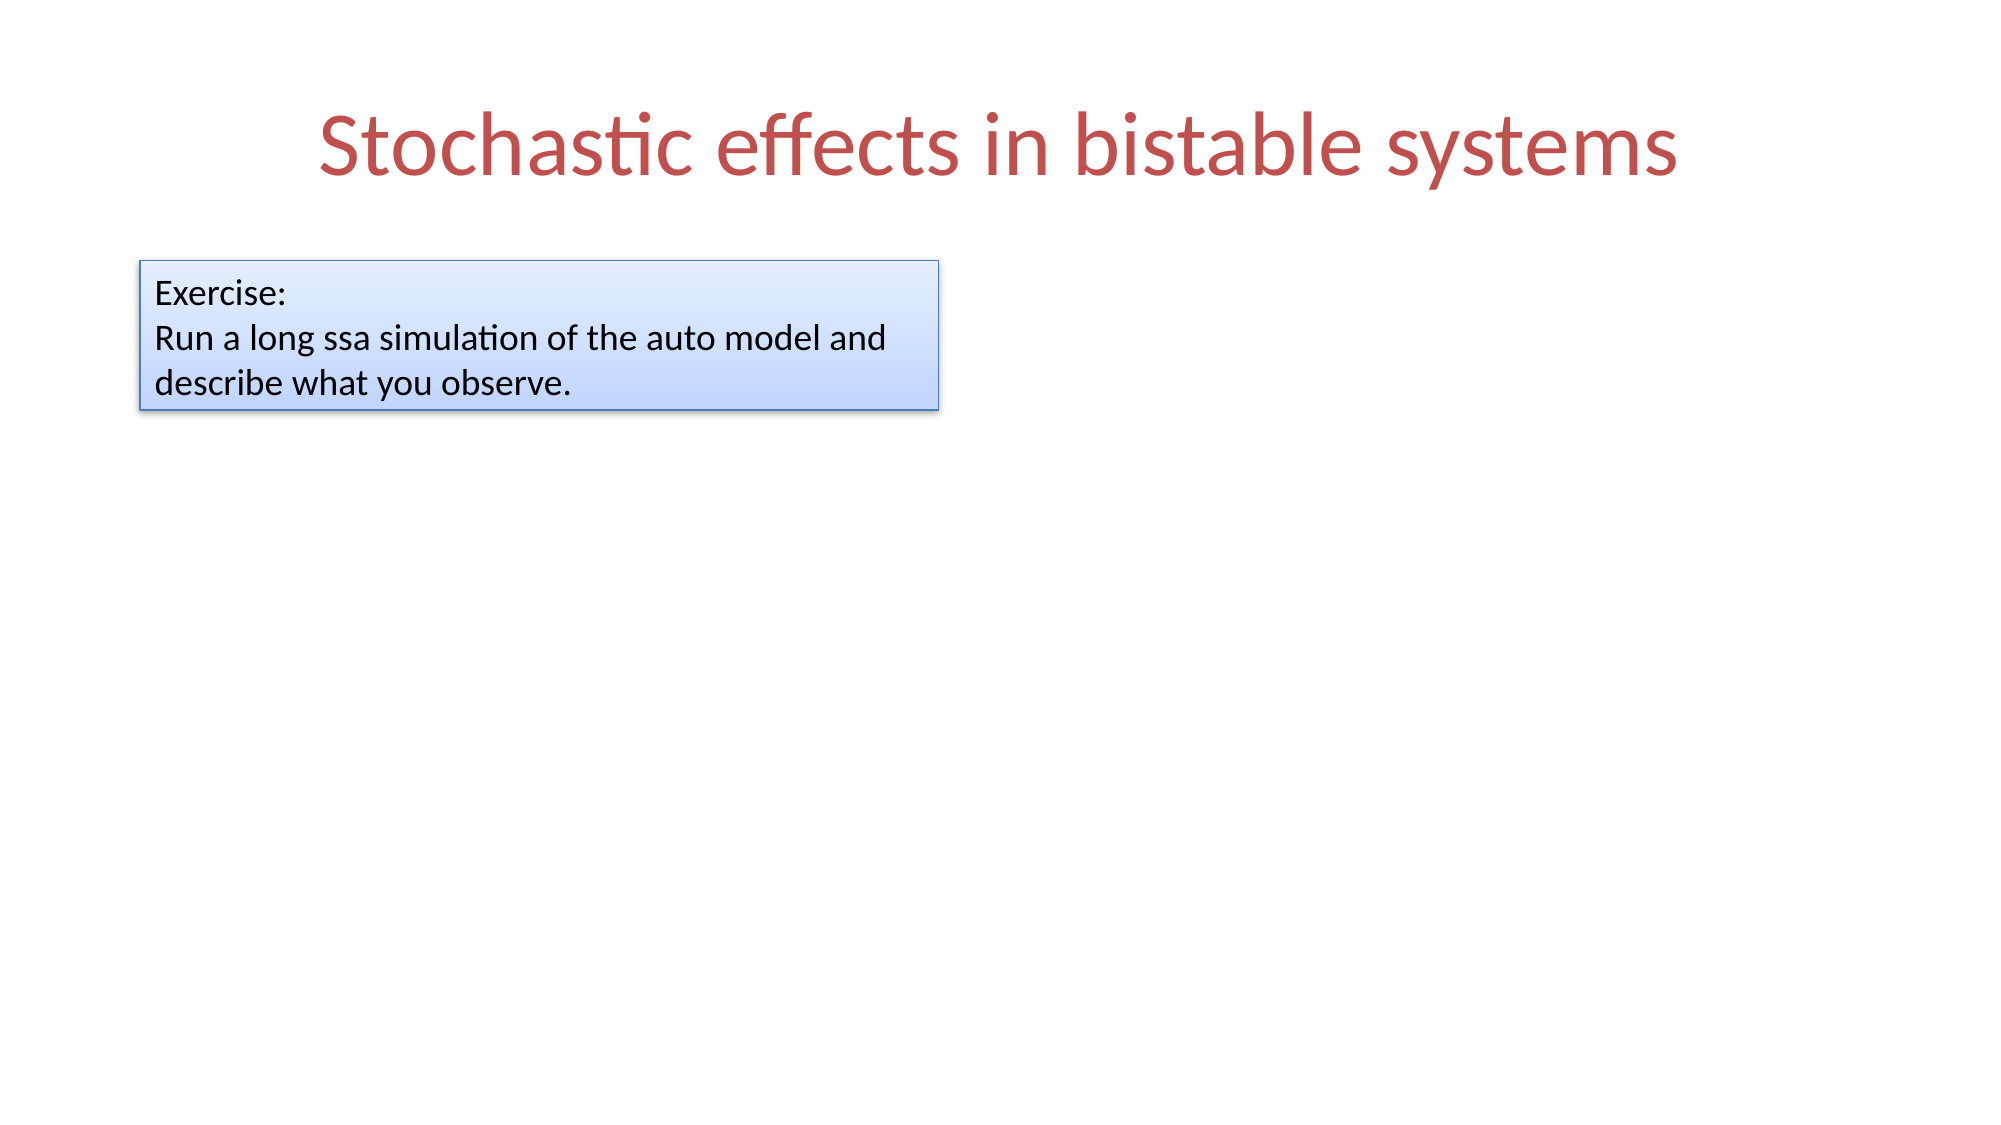

# Stochastic effects in bistable systems
Exercise:
Run a long ssa simulation of the auto model and describe what you observe.